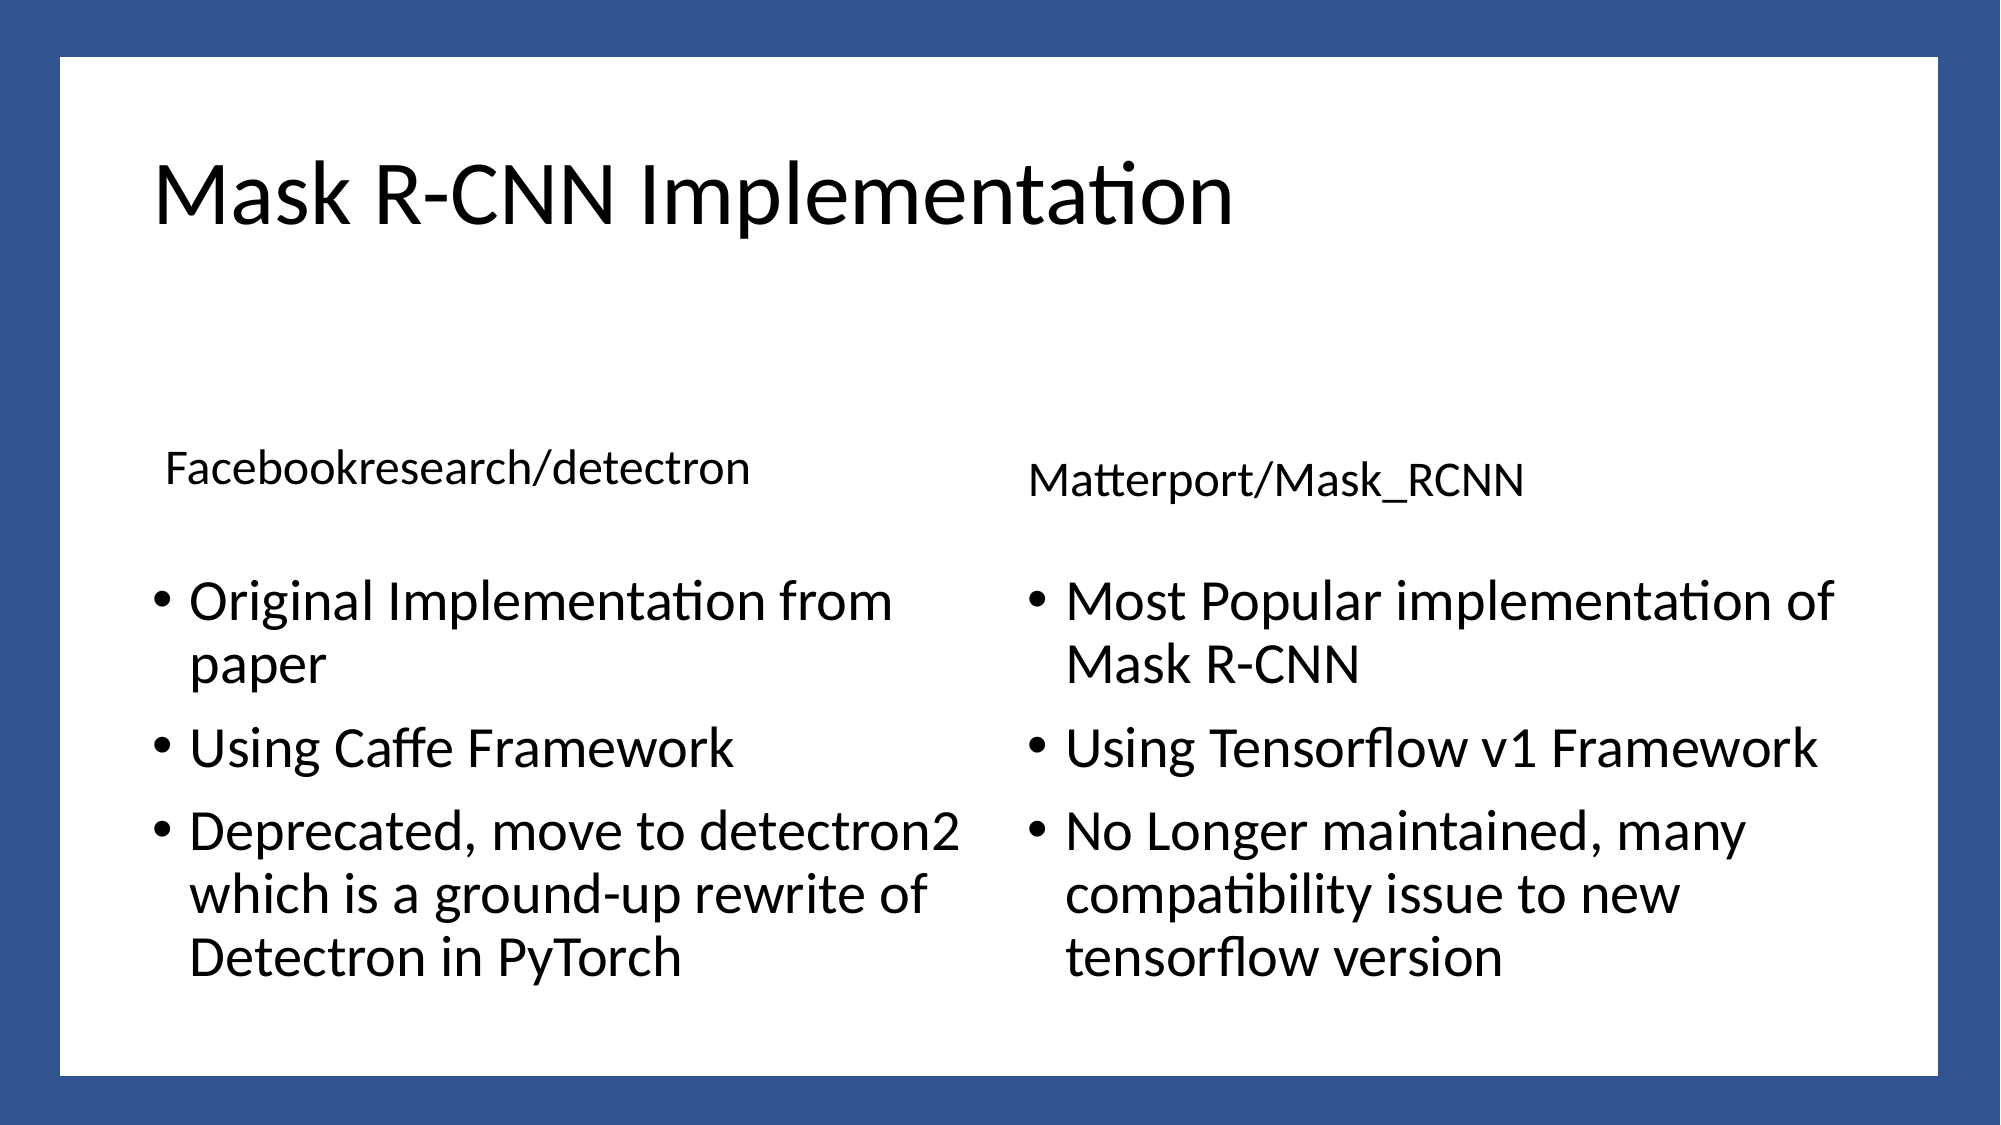

# Mask R-CNN Implementation
Facebookresearch/detectron
Matterport/Mask_RCNN
Original Implementation from paper
Using Caffe Framework
Deprecated, move to detectron2 which is a ground-up rewrite of Detectron in PyTorch

Most Popular implementation of Mask R-CNN
Using Tensorflow v1 Framework
No Longer maintained, many compatibility issue to new tensorflow version